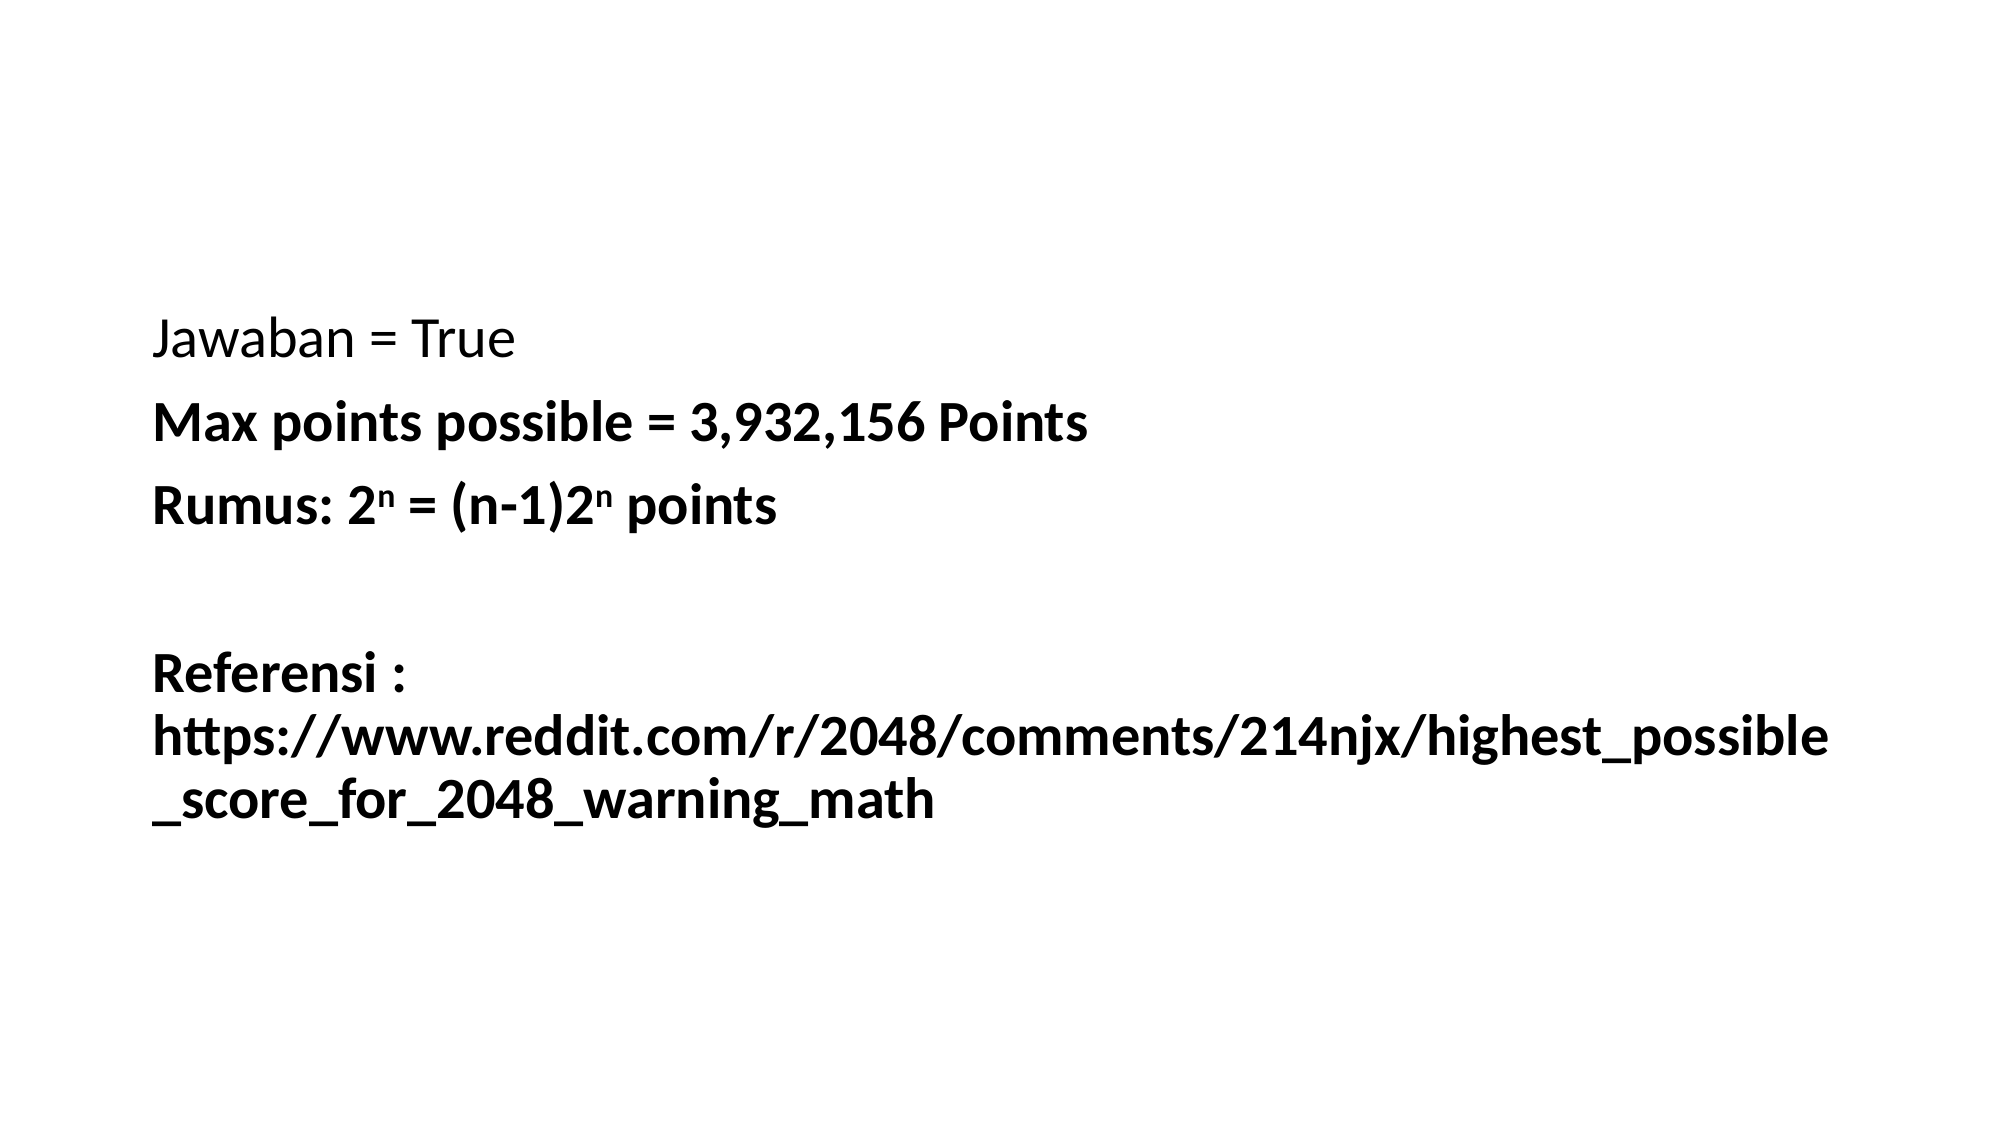

#
Jawaban = True
Max points possible = 3,932,156 Points
Rumus: 2n = (n-1)2n points

Referensi : https://www.reddit.com/r/2048/comments/214njx/highest_possible_score_for_2048_warning_math